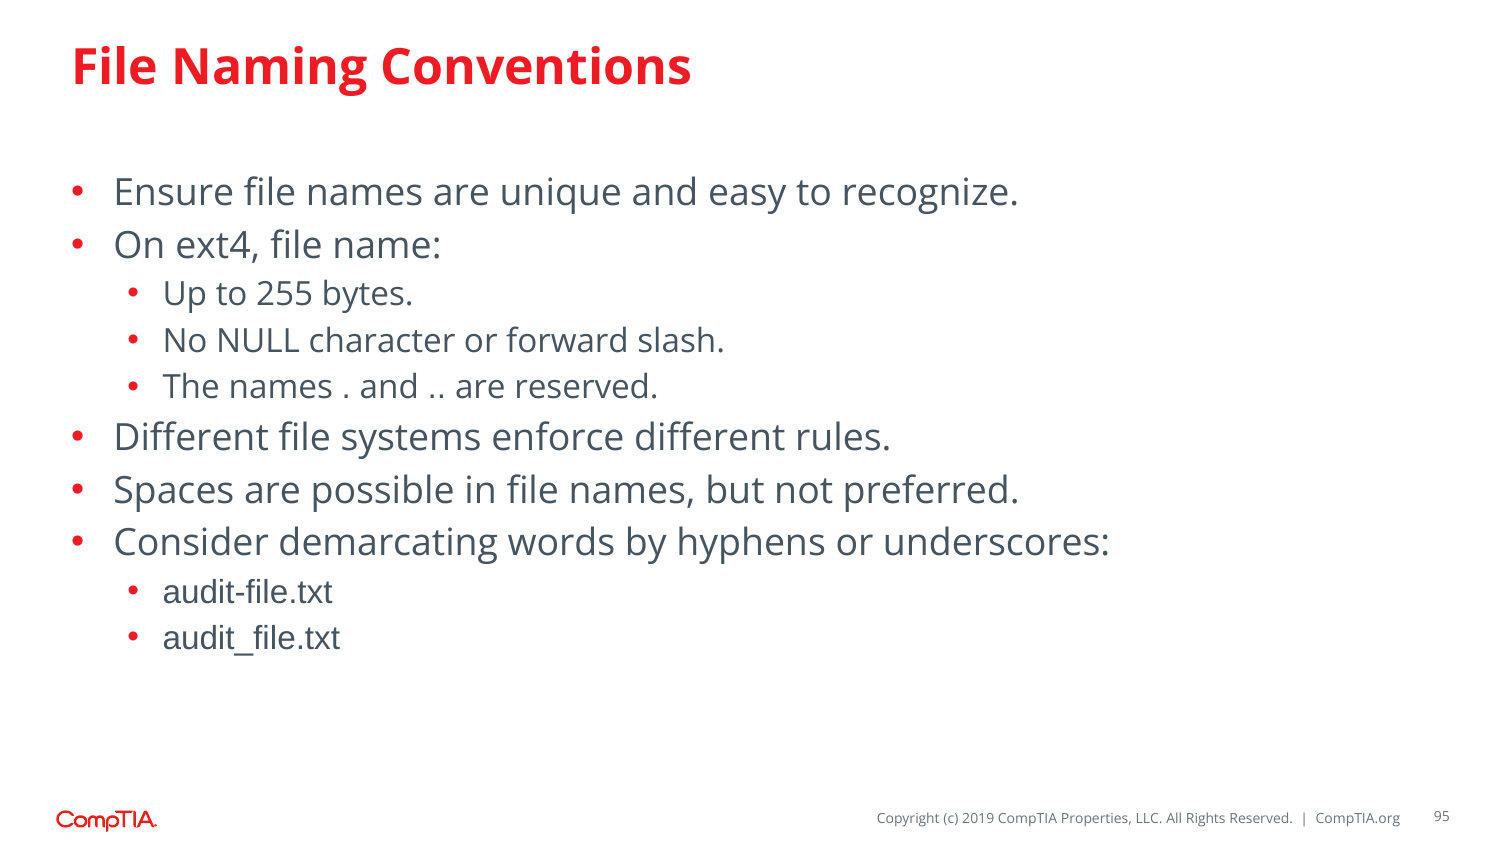

# File Naming Conventions
Ensure file names are unique and easy to recognize.
On ext4, file name:
Up to 255 bytes.
No NULL character or forward slash.
The names . and .. are reserved.
Different file systems enforce different rules.
Spaces are possible in file names, but not preferred.
Consider demarcating words by hyphens or underscores:
audit-file.txt
audit_file.txt
95